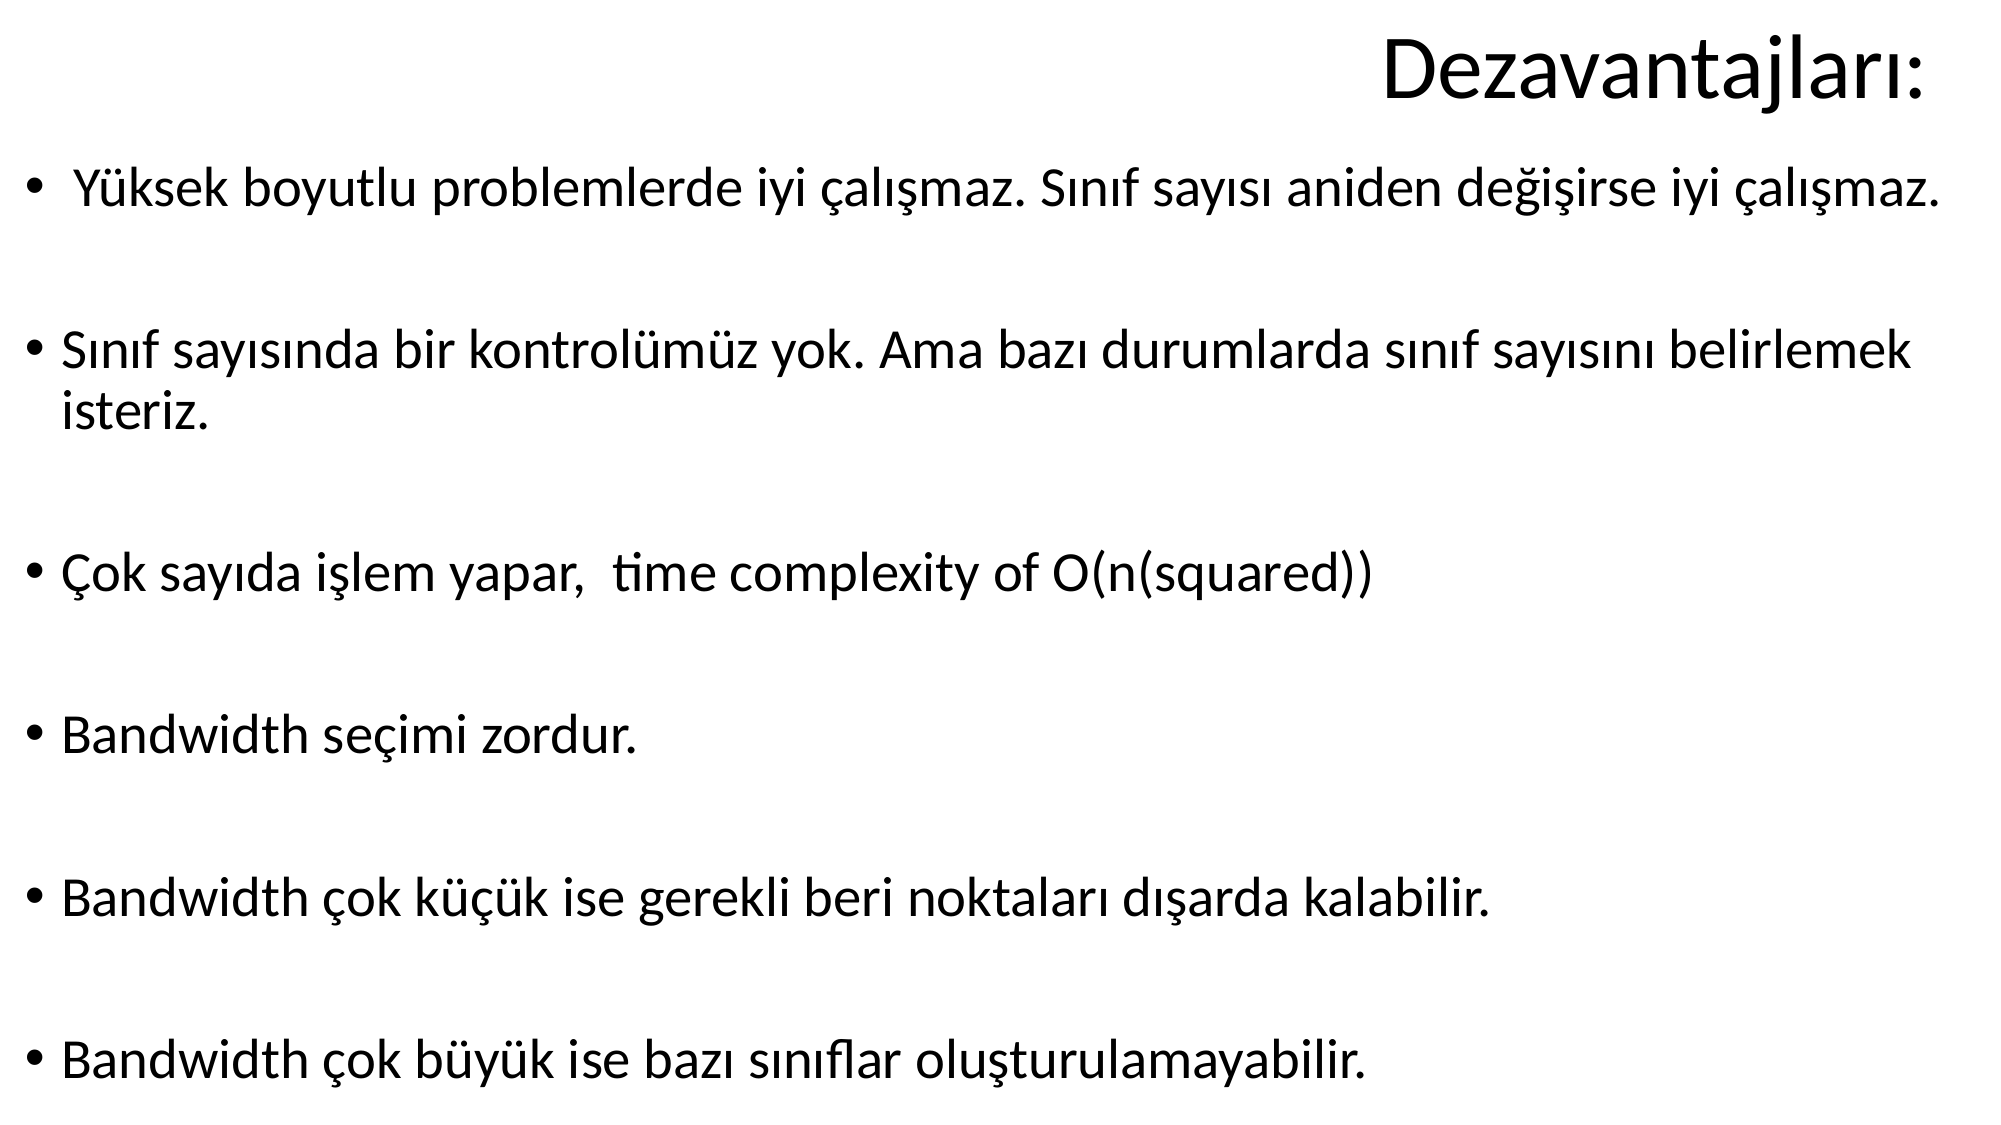

# Dezavantajları:
 Yüksek boyutlu problemlerde iyi çalışmaz. Sınıf sayısı aniden değişirse iyi çalışmaz.

Sınıf sayısında bir kontrolümüz yok. Ama bazı durumlarda sınıf sayısını belirlemek isteriz.

Çok sayıda işlem yapar,  time complexity of O(n(squared))

Bandwidth seçimi zordur.

Bandwidth çok küçük ise gerekli beri noktaları dışarda kalabilir.

Bandwidth çok büyük ise bazı sınıflar oluşturulamayabilir.